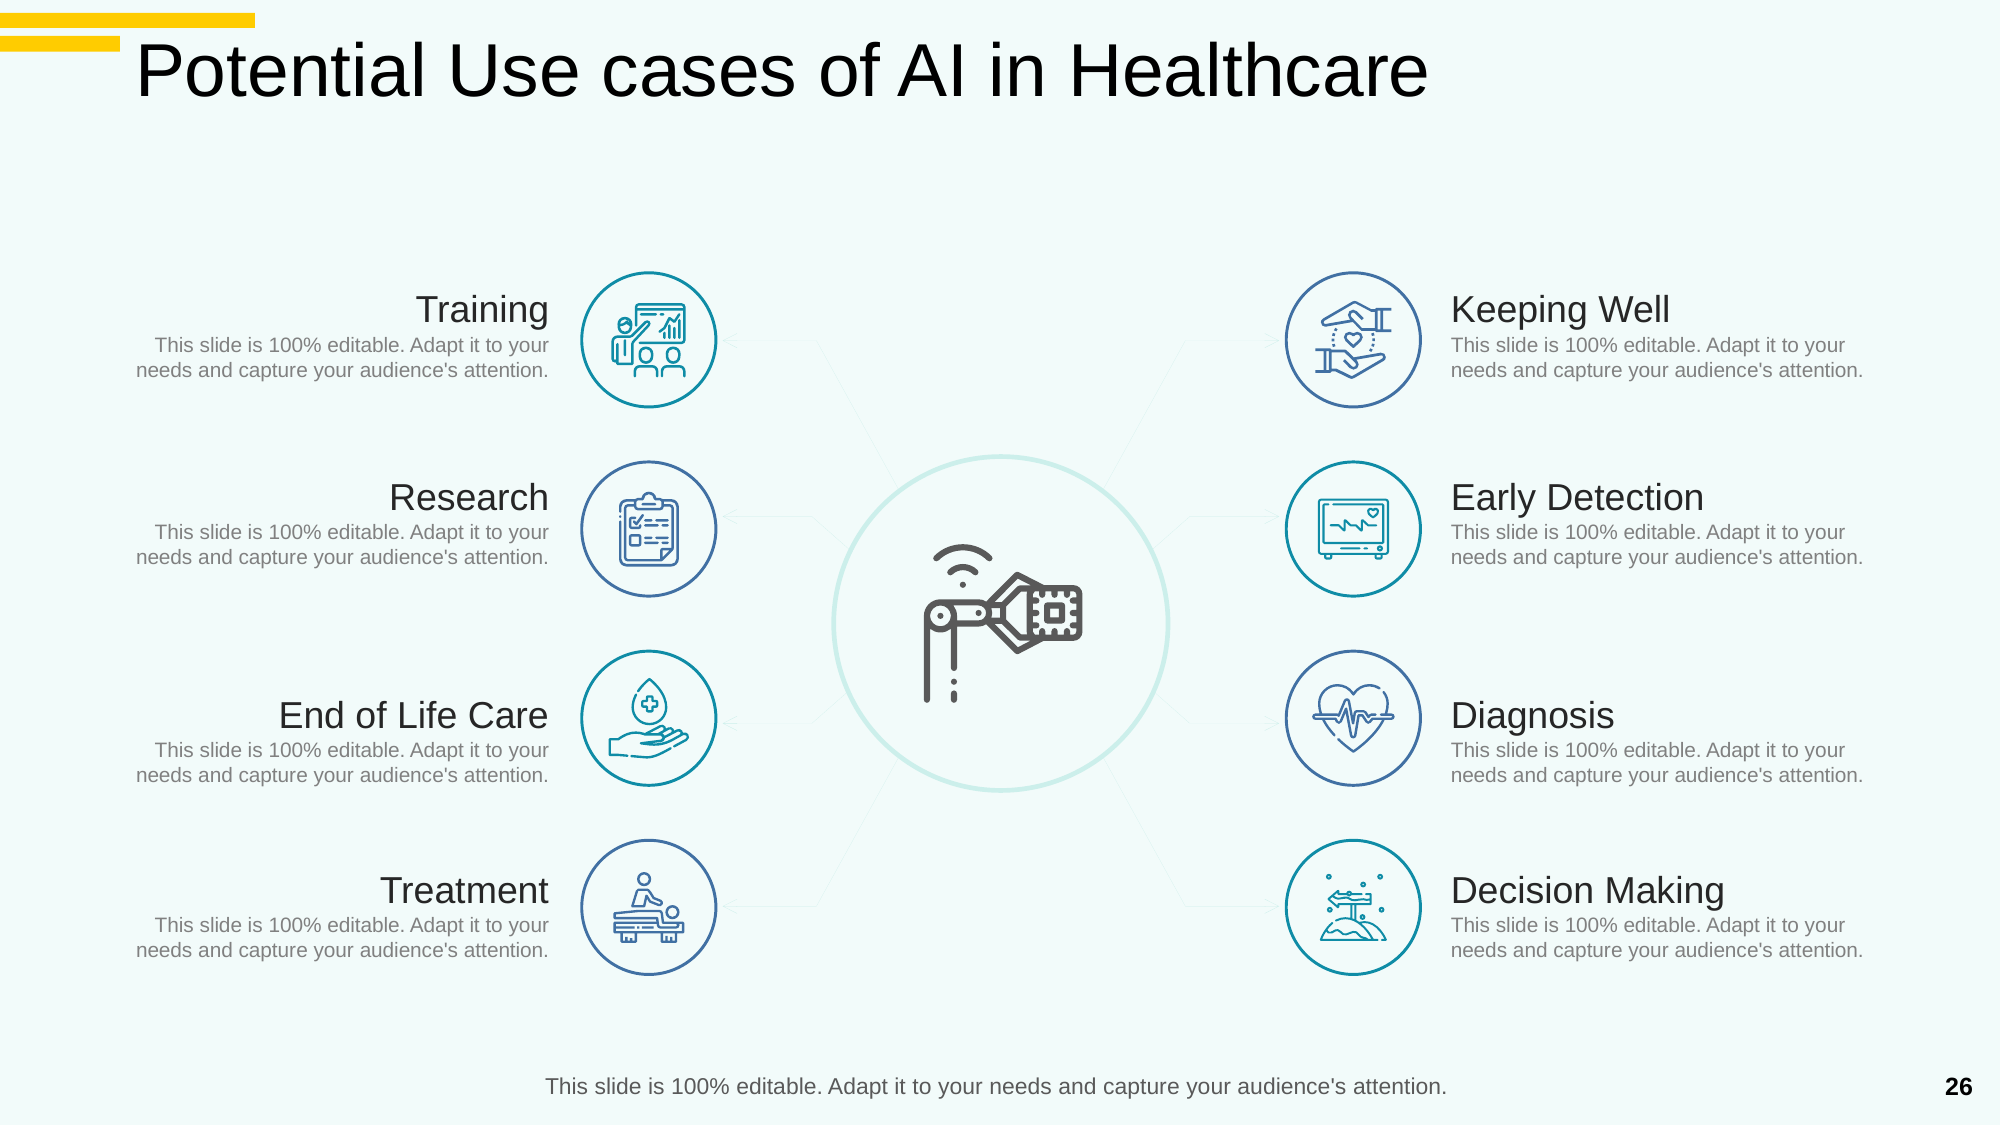

# Potential Use cases of AI in Healthcare

Training
This slide is 100% editable. Adapt it to your needs and capture your audience's attention.
Research
This slide is 100% editable. Adapt it to your needs and capture your audience's attention.
End of Life Care
This slide is 100% editable. Adapt it to your needs and capture your audience's attention.
Treatment
This slide is 100% editable. Adapt it to your needs and capture your audience's attention.
Keeping Well
This slide is 100% editable. Adapt it to your needs and capture your audience's attention.
Early Detection
This slide is 100% editable. Adapt it to your needs and capture your audience's attention.
Diagnosis
This slide is 100% editable. Adapt it to your needs and capture your audience's attention.
Decision Making
This slide is 100% editable. Adapt it to your needs and capture your audience's attention.
26
This slide is 100% editable. Adapt it to your needs and capture your audience's attention.